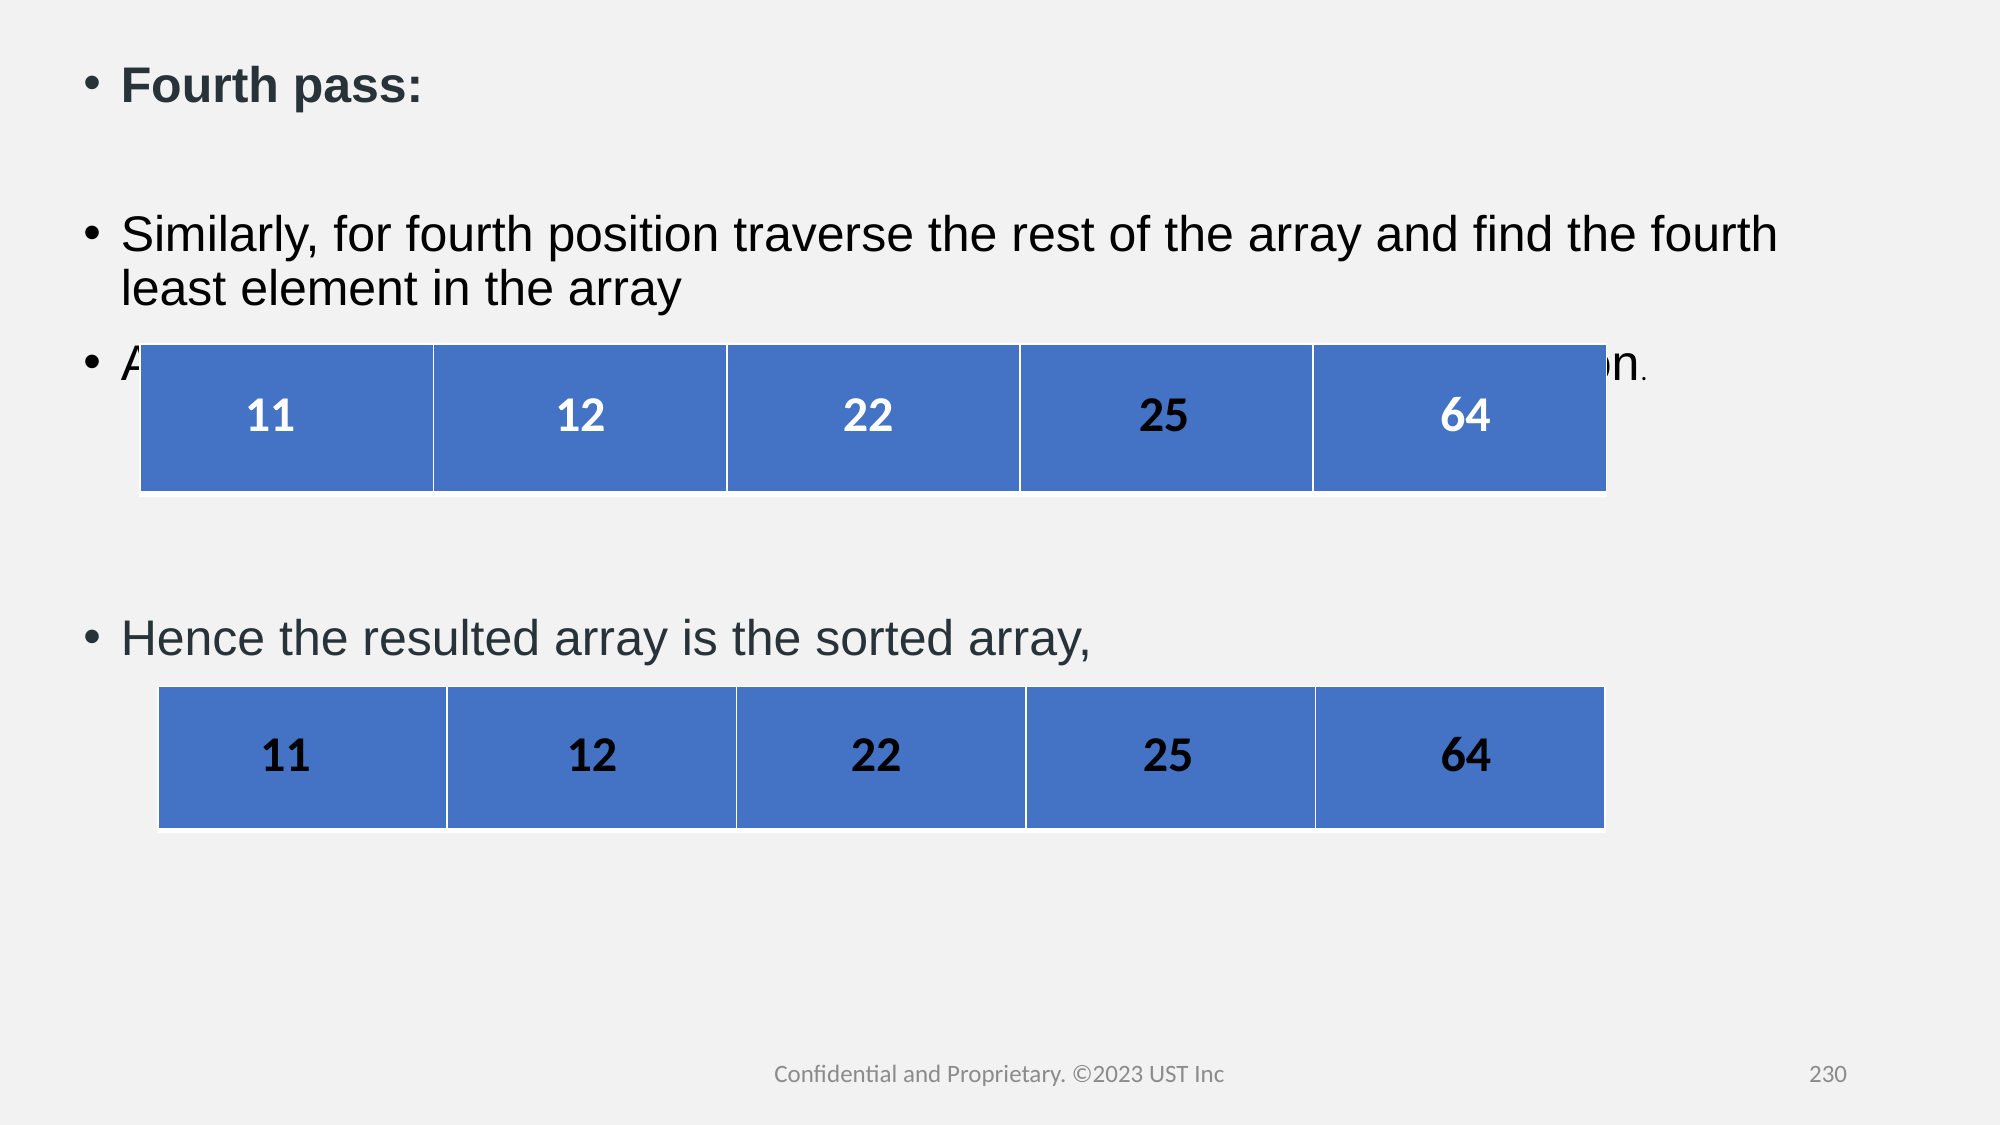

Fourth pass:

Similarly, for fourth position traverse the rest of the array and find the fourth least element in the array
As 25 is the 4th lowest value hence, it will place at the fourth position.

Hence the resulted array is the sorted array,

| 11 | 12 | 22 | 25 | 64 |
| --- | --- | --- | --- | --- |
| 11   ​ | 12   ​ | 22   ​ | 25   ​ | 64  ​ |
| --- | --- | --- | --- | --- |
Confidential and Proprietary. ©2023 UST Inc
230